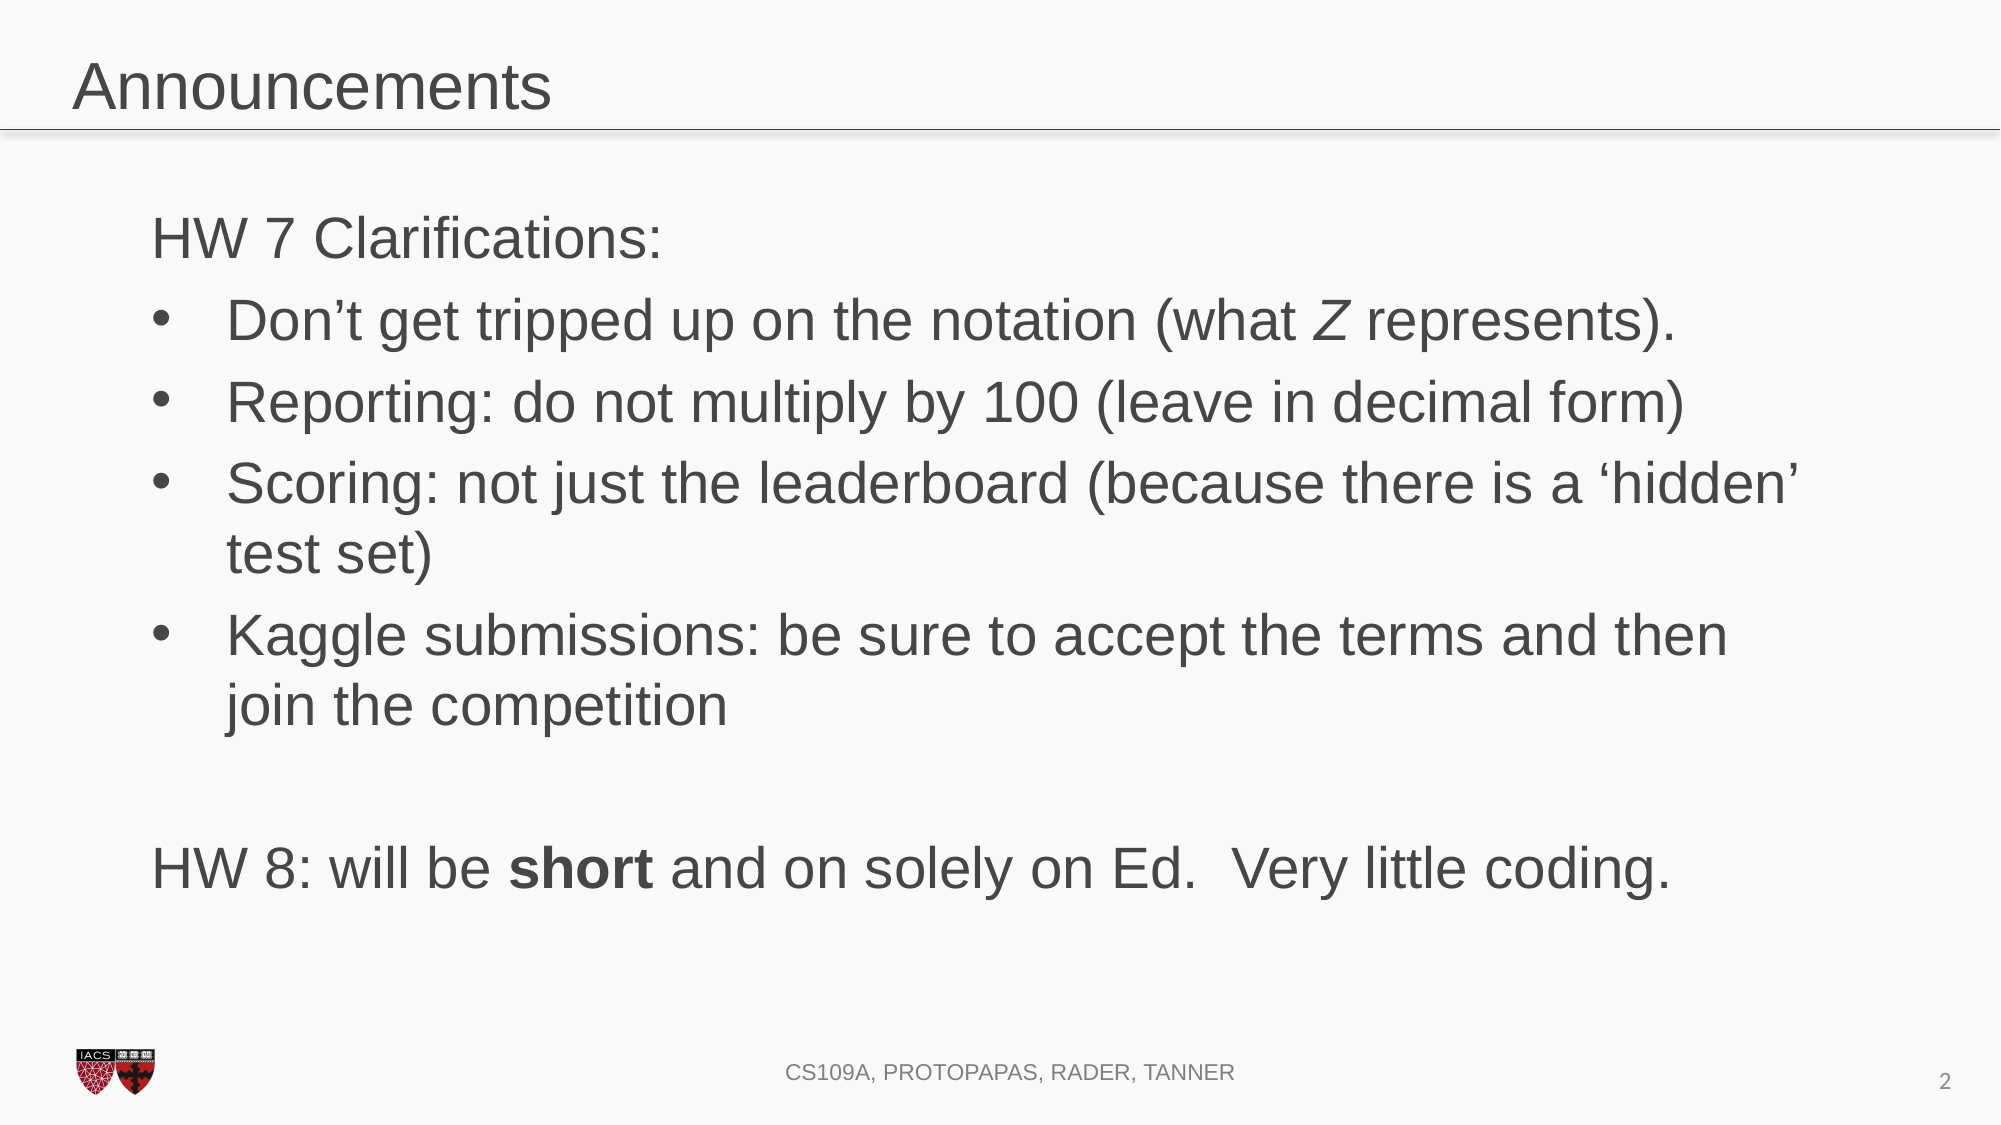

# Announcements
HW 7 Clarifications:
Don’t get tripped up on the notation (what Z represents).
Reporting: do not multiply by 100 (leave in decimal form)
Scoring: not just the leaderboard (because there is a ‘hidden’ test set)
Kaggle submissions: be sure to accept the terms and then join the competition

HW 8: will be short and on solely on Ed.  Very little coding.

2